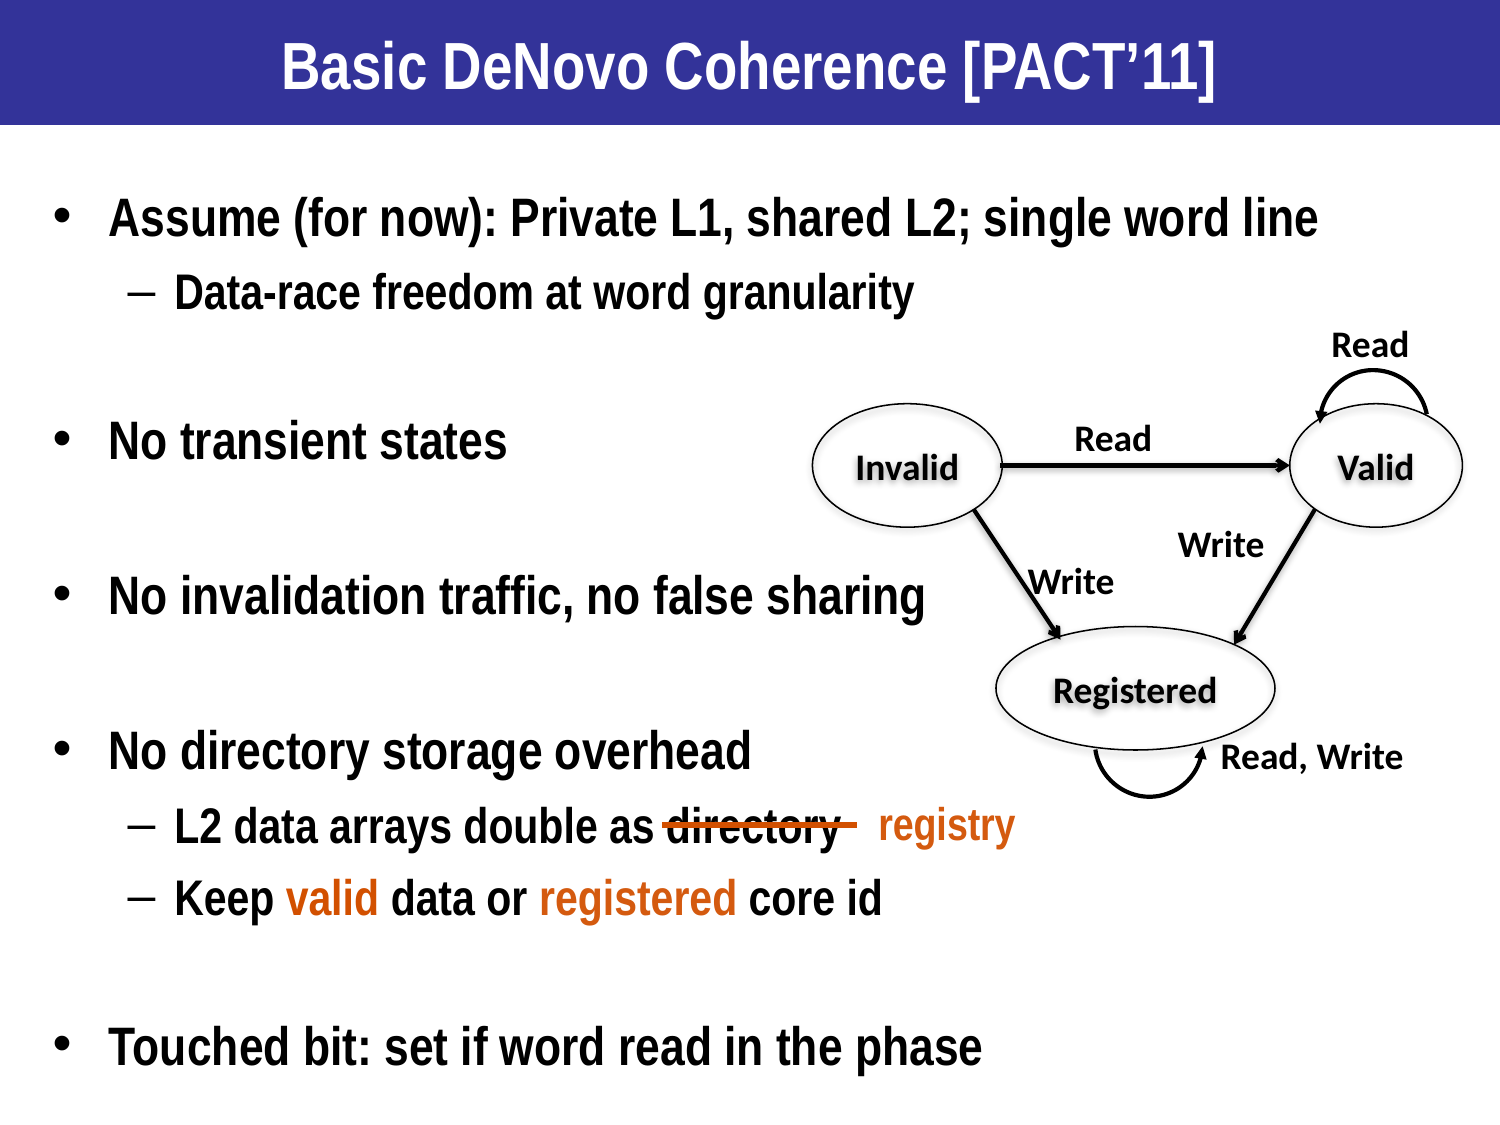

# Basic DeNovo Coherence [PACT’11]
Assume (for now): Private L1, shared L2; single word line
Data-race freedom at word granularity

No transient states

No invalidation traffic, no false sharing

No directory storage overhead
L2 data arrays double as directory
Keep valid data or registered core id

Touched bit: set if word read in the phase

Read

Invalid
Valid
Read
Write
Write
Registered

Read, Write
registry